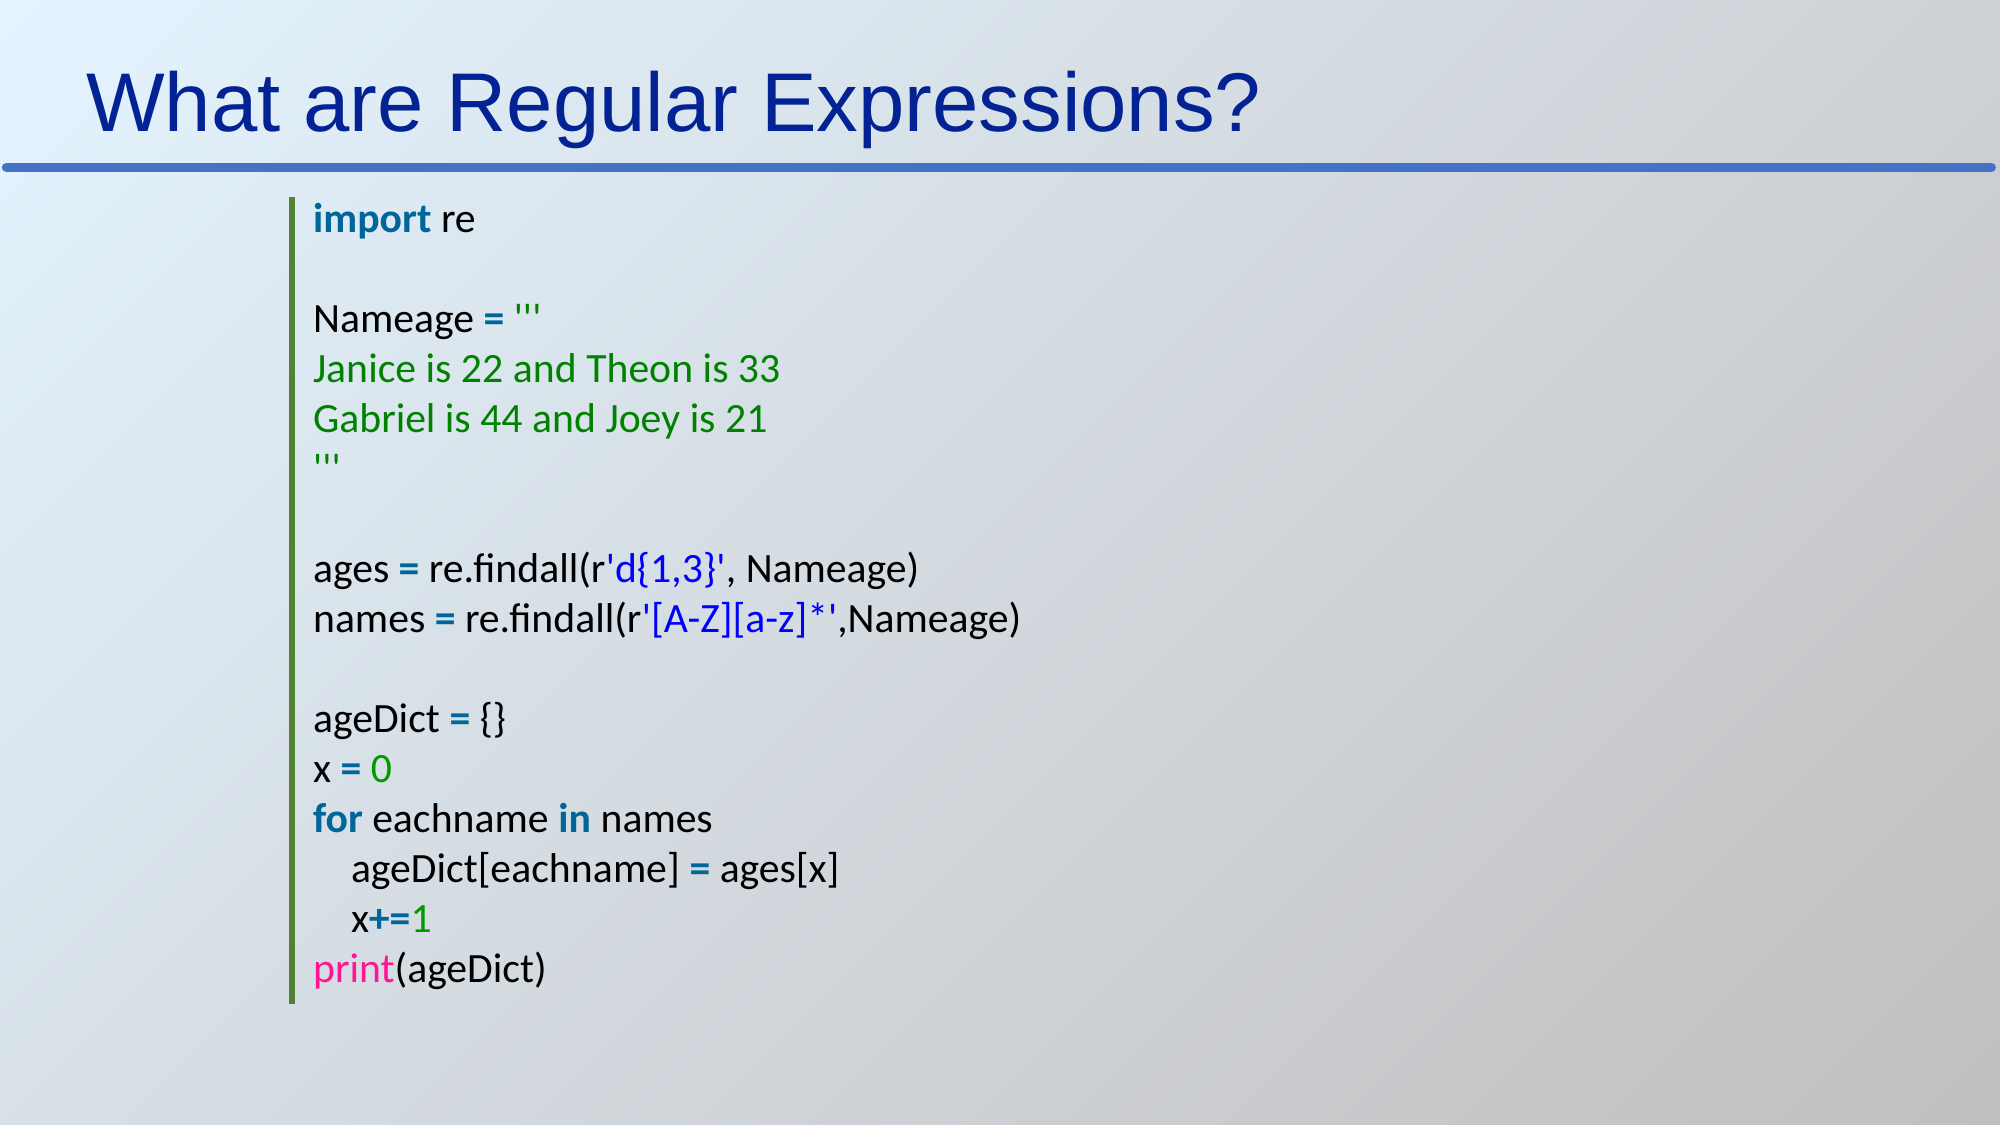

What are Regular Expressions?
import re

Nameage = '''
Janice is 22 and Theon is 33
Gabriel is 44 and Joey is 21
'''

ages = re.findall(r'd{1,3}', Nameage)
names = re.findall(r'[A-Z][a-z]*',Nameage)

ageDict = {}
x = 0
for eachname in names
    ageDict[eachname] = ages[x]
    x+=1
print(ageDict)